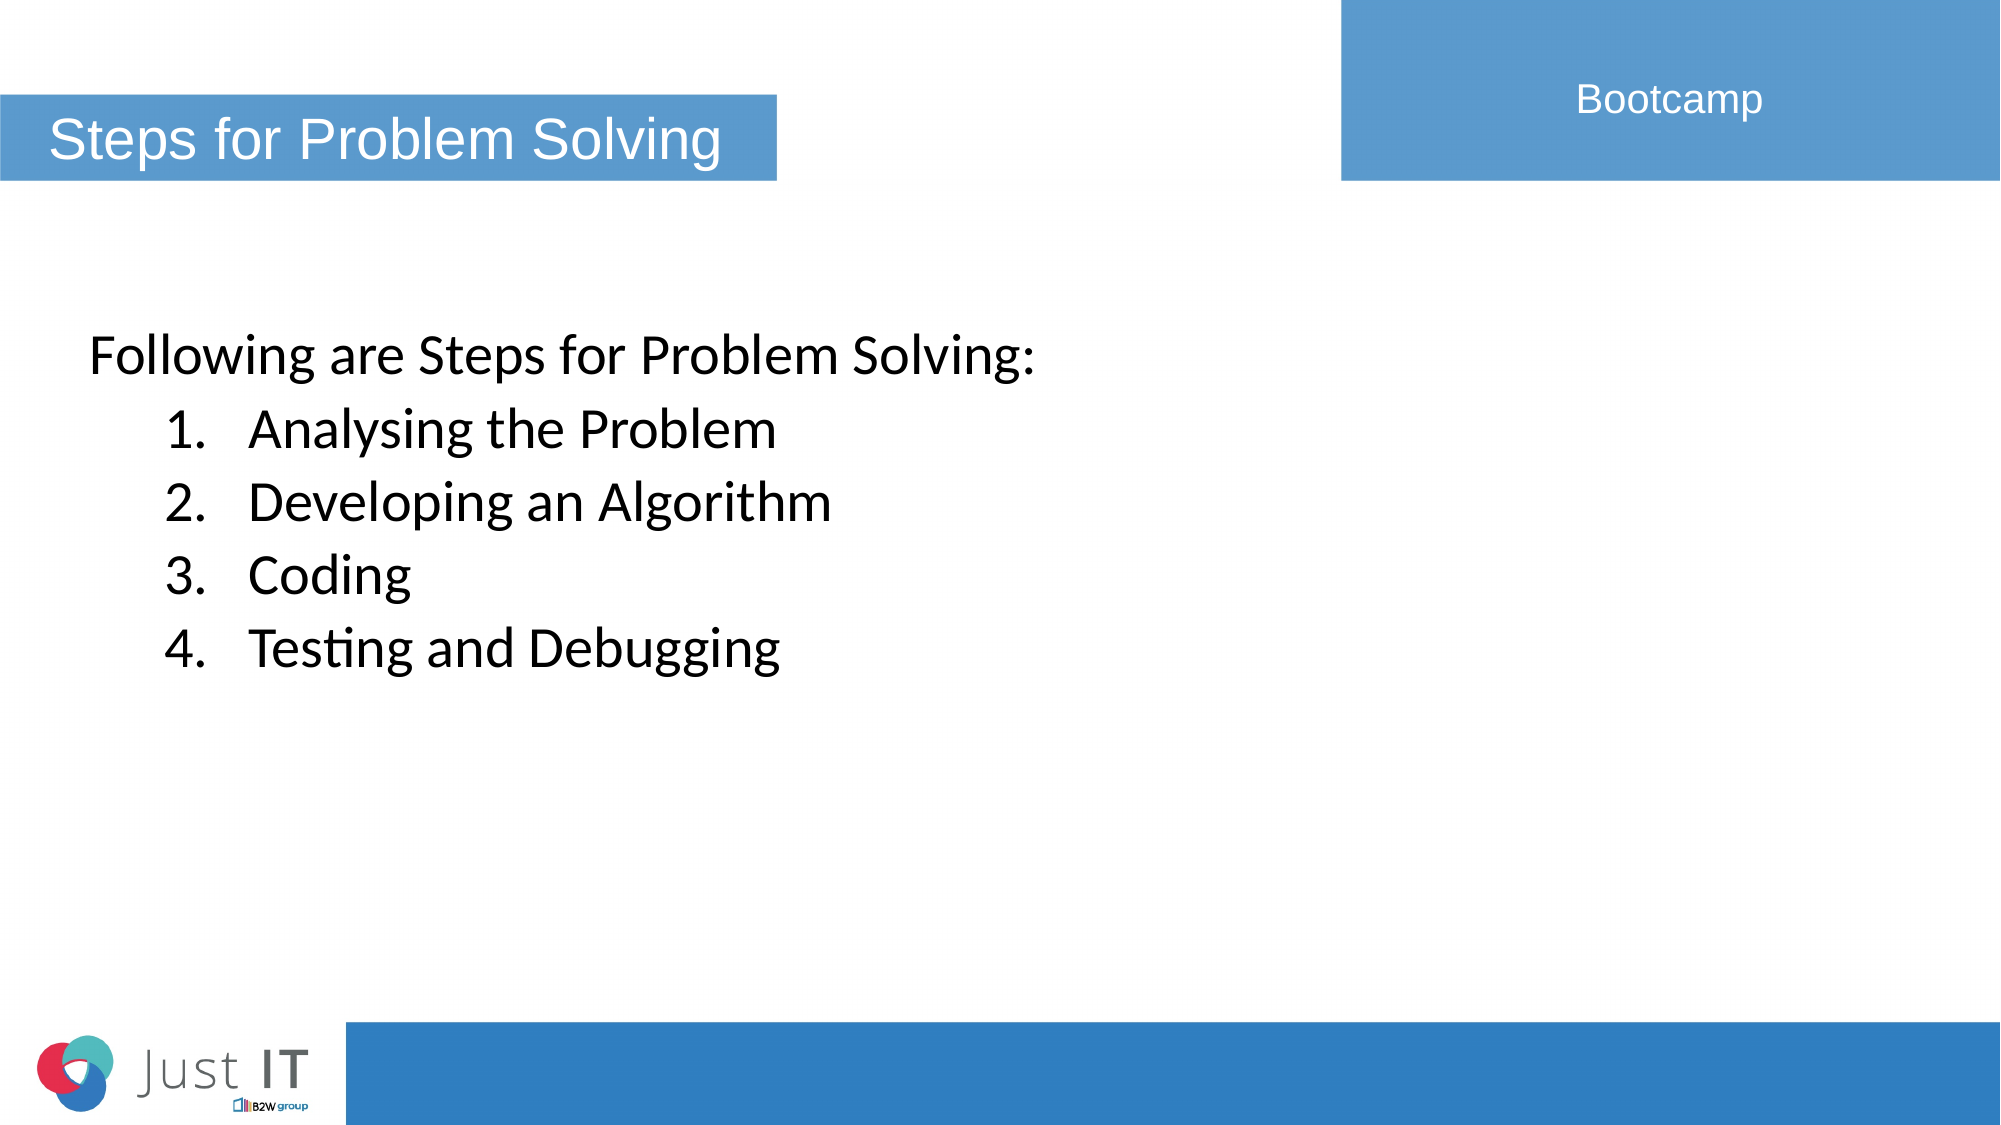

# Steps for Problem Solving
Bootcamp

Following are Steps for Problem Solving:
Analysing the Problem
Developing an Algorithm
Coding
Testing and Debugging